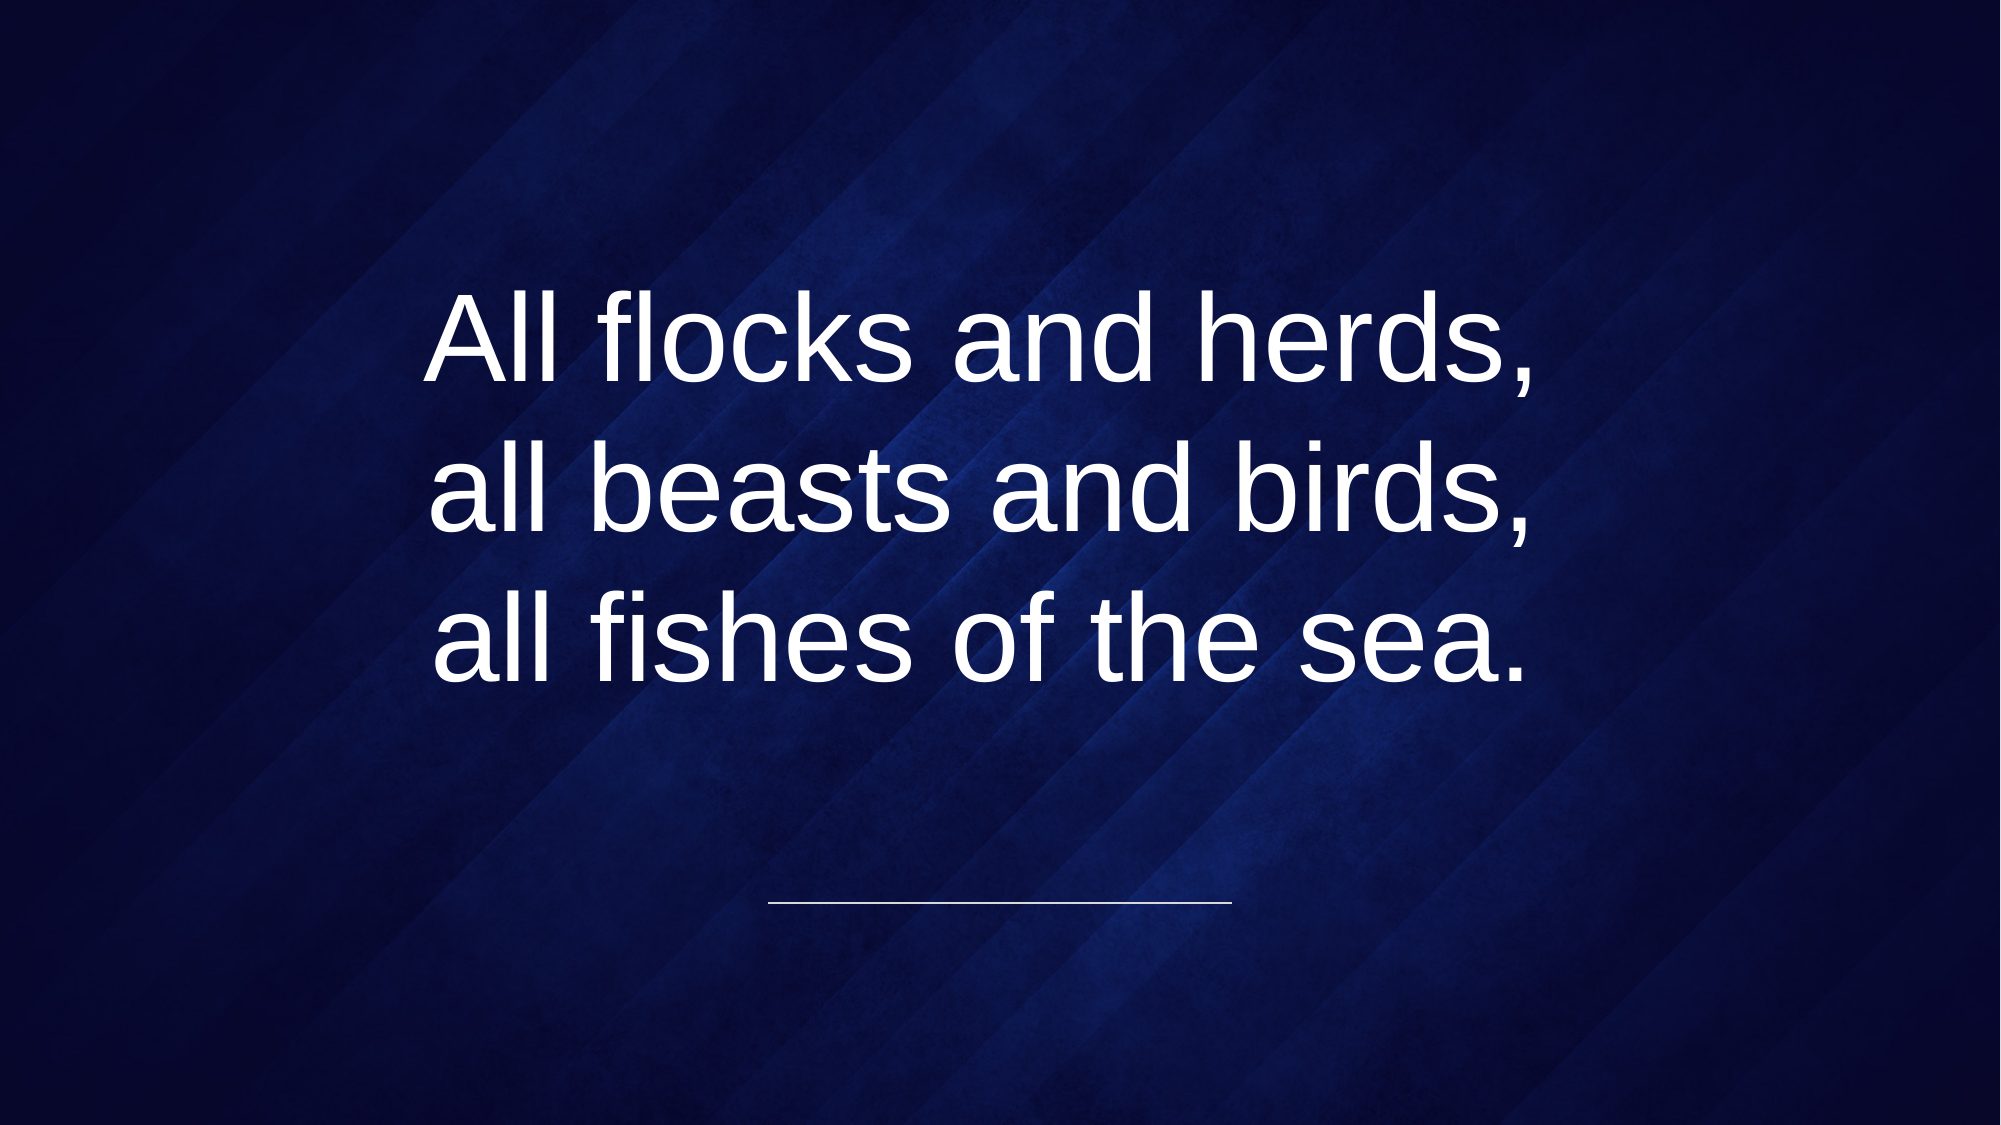

# All flocks and herds, all beasts and birds, all fishes of the sea.